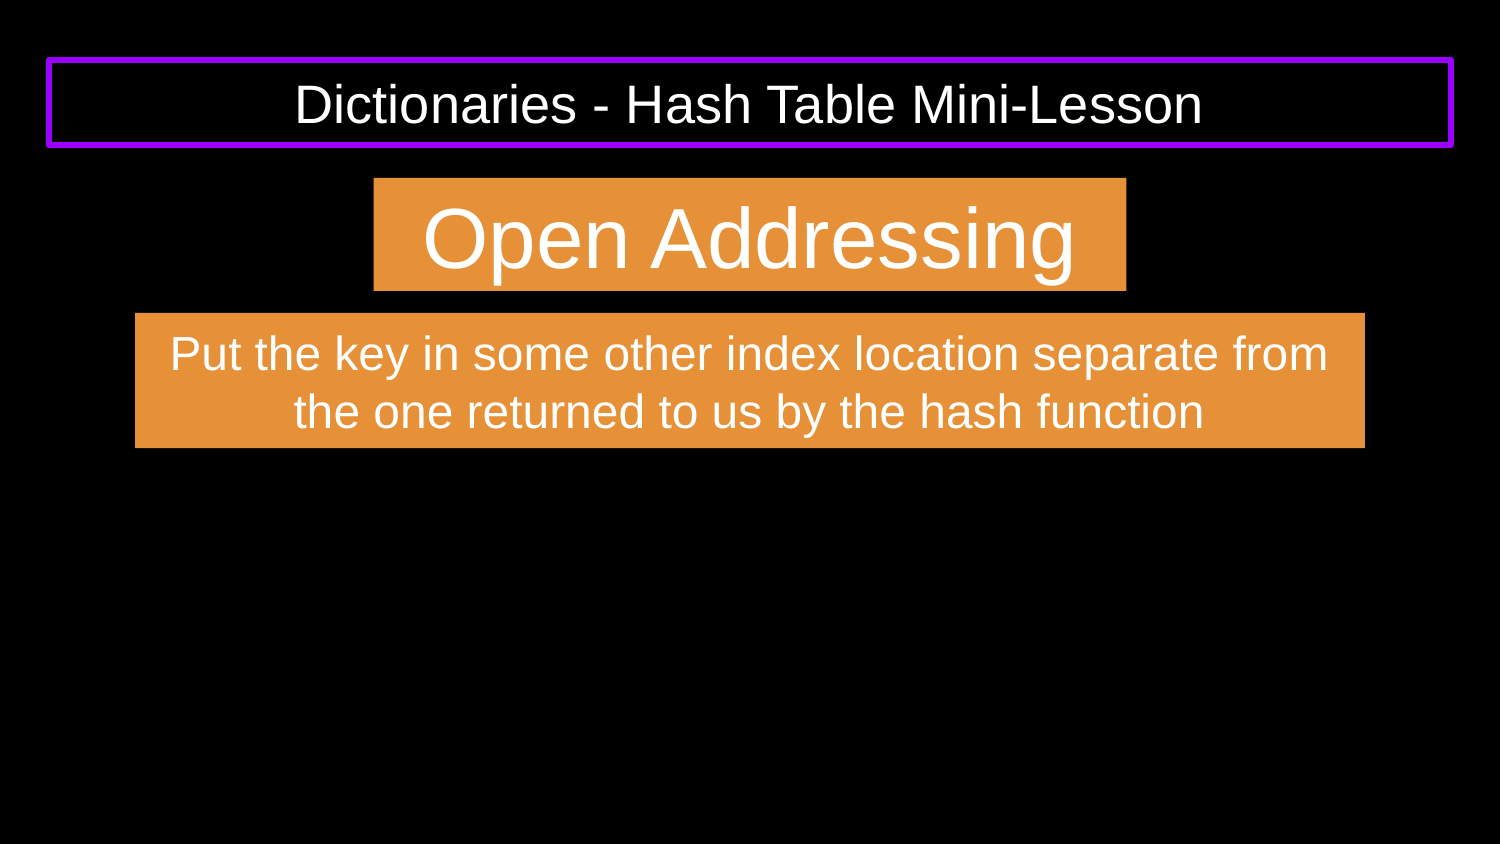

# Dictionaries - Hash Table Mini-Lesson
Open Addressing
Put the key in some other index location separate from the one returned to us by the hash function